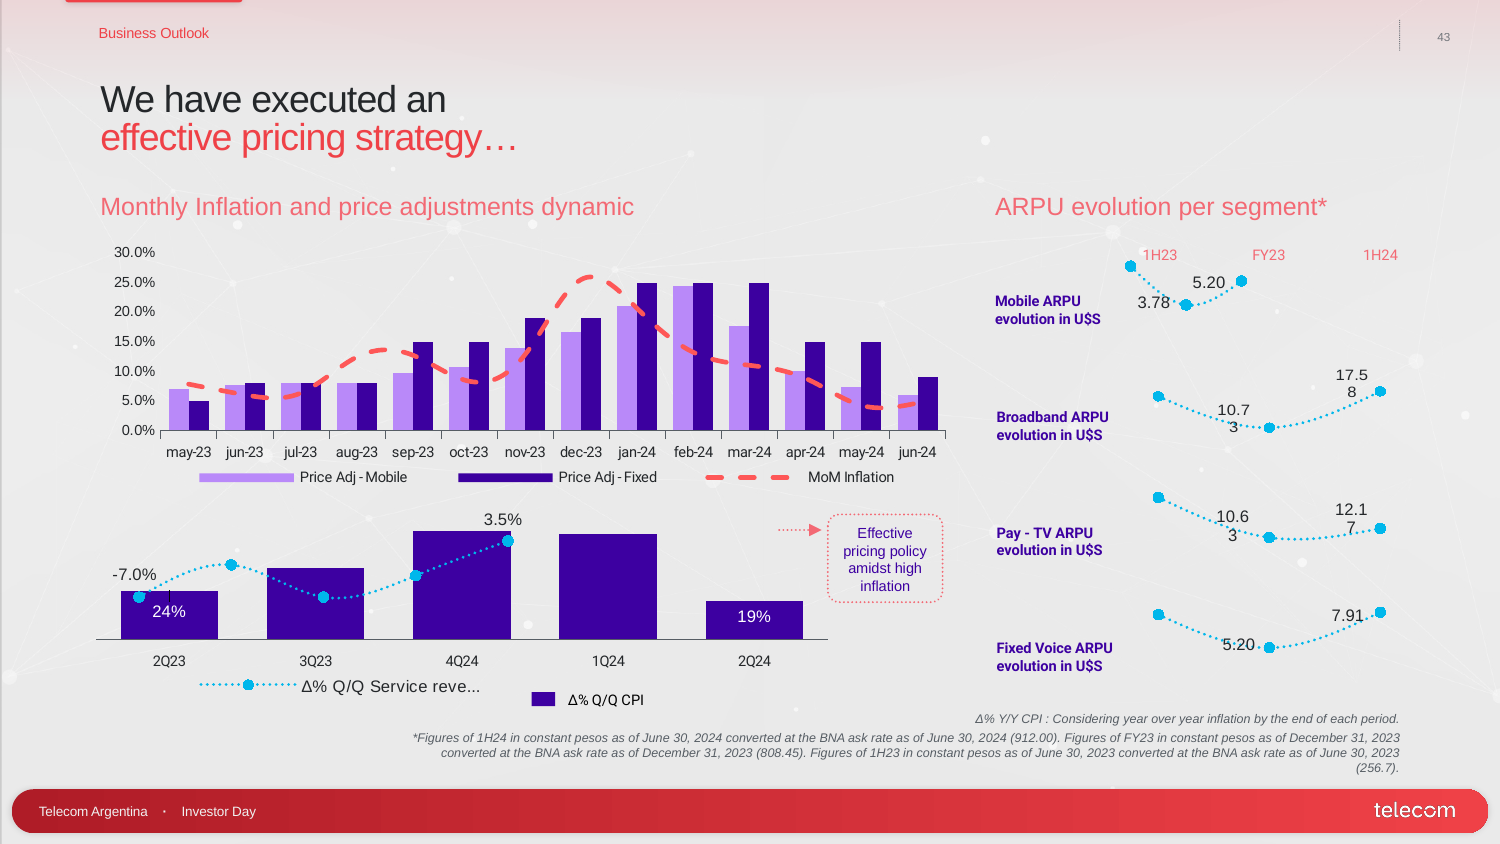

We have executed an effective pricing strategy…
Monthly Inflation and price adjustments dynamic
ARPU evolution per segment*

### Chart

| Category | Price Adj - Mobile | Price Adj - Fixed | MoM Inflation |
|---|---|---|---|
| may-23 | 0.07 | 0.05 | 0.078 |
| jun-23 | 0.07666666666666667 | 0.08 | 0.06 |
| jul-23 | 0.08 | 0.08 | 0.063 |
| aug-23 | 0.08 | 0.08 | 0.124 |
| sep-23 | 0.09666666666666666 | 0.15 | 0.127 |
| oct-23 | 0.10666666666666667 | 0.15 | 0.083 |
| nov-23 | 0.14 | 0.19 | 0.128 |
| dec-23 | 0.16666666666666669 | 0.19 | 0.255 |
| jan-24 | 0.21 | 0.25 | 0.20600000000000002 |
| feb-24 | 0.24333333333333335 | 0.25 | 0.132 |
| mar-24 | 0.17666666666666667 | 0.25 | 0.11 |
| apr-24 | 0.1 | 0.15 | 0.08800000000000001 |
| may-24 | 0.07333333333333333 | 0.15 | 0.042 |
| jun-24 | 0.06 | 0.09 | 0.046 |
1H23
FY23
1H24

[unsupported chart]

Mobile ARPU evolution in U$S

[unsupported chart]

Broadband ARPU evolution in U$S

[unsupported chart]

[unsupported chart]

### Chart

| Category | valor |
|---|---|
| 2Q23 | 0.238 |
| 3Q23 | 0.348 |
| 4Q24 | 0.533 |
| 1Q24 | 0.516 |
| 2Q24 | 0.19 |
Pay - TV ARPU evolution in U$S
Effective pricing policy amidst high inflation

[unsupported chart]

Fixed Voice ARPU evolution in U$S
Δ% Q/Q CPI

Δ% Y/Y CPI : Considering year over year inflation by the end of each period.
*Figures of 1H24 in constant pesos as of June 30, 2024 converted at the BNA ask rate as of June 30, 2024 (912.00). Figures of FY23 in constant pesos as of December 31, 2023 converted at the BNA ask rate as of December 31, 2023 (808.45). Figures of 1H23 in constant pesos as of June 30, 2023 converted at the BNA ask rate as of June 30, 2023 (256.7).